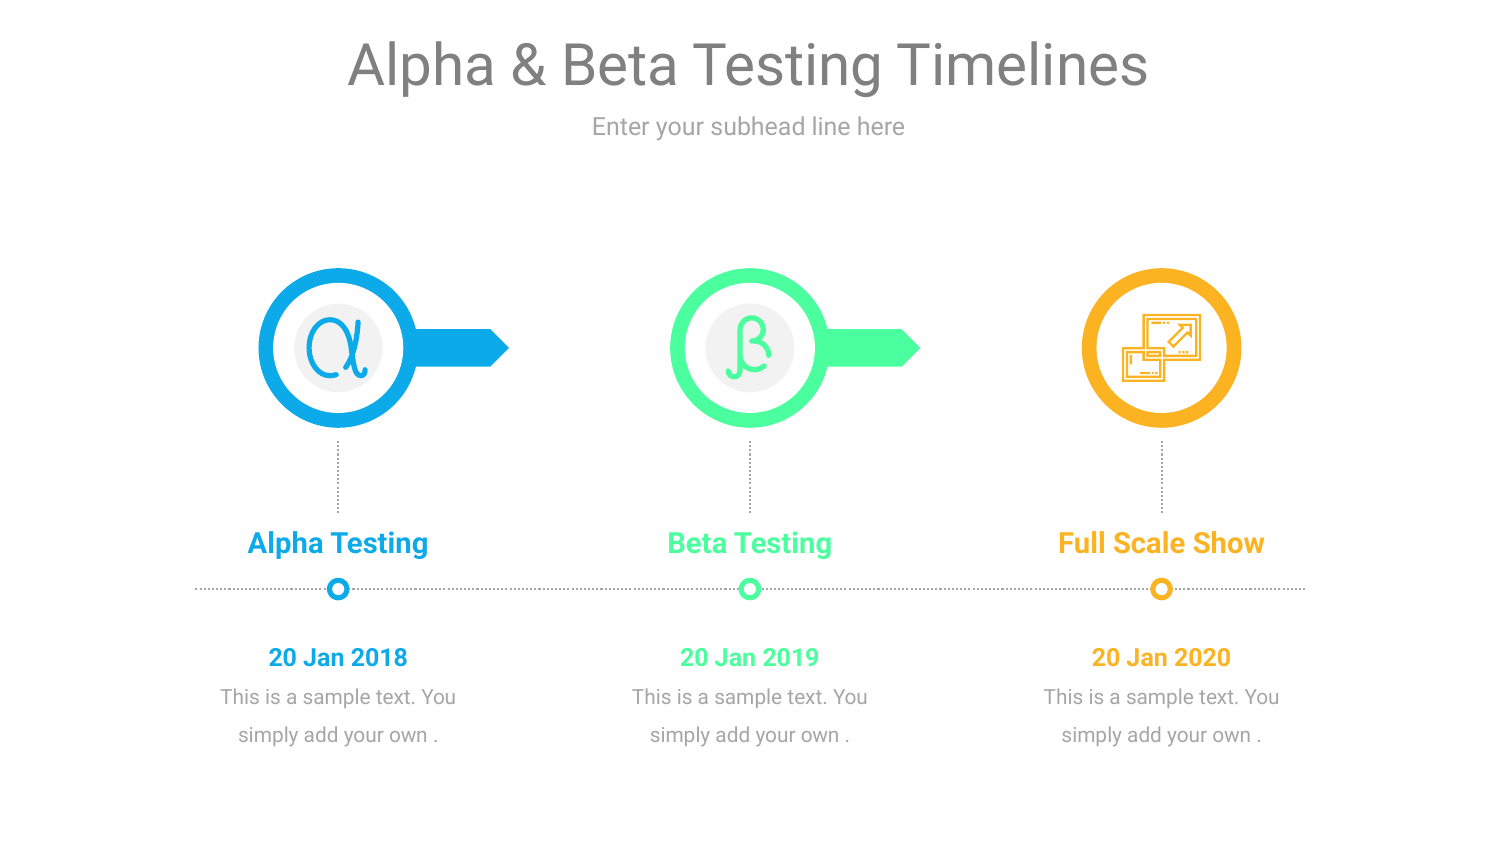

# Alpha & Beta Testing Timelines
Enter your subhead line here

Alpha Testing
Beta Testing
Full Scale Show

20 Jan 2018
This is a sample text. You simply add your own .
20 Jan 2019
This is a sample text. You simply add your own .
20 Jan 2020
This is a sample text. You simply add your own .